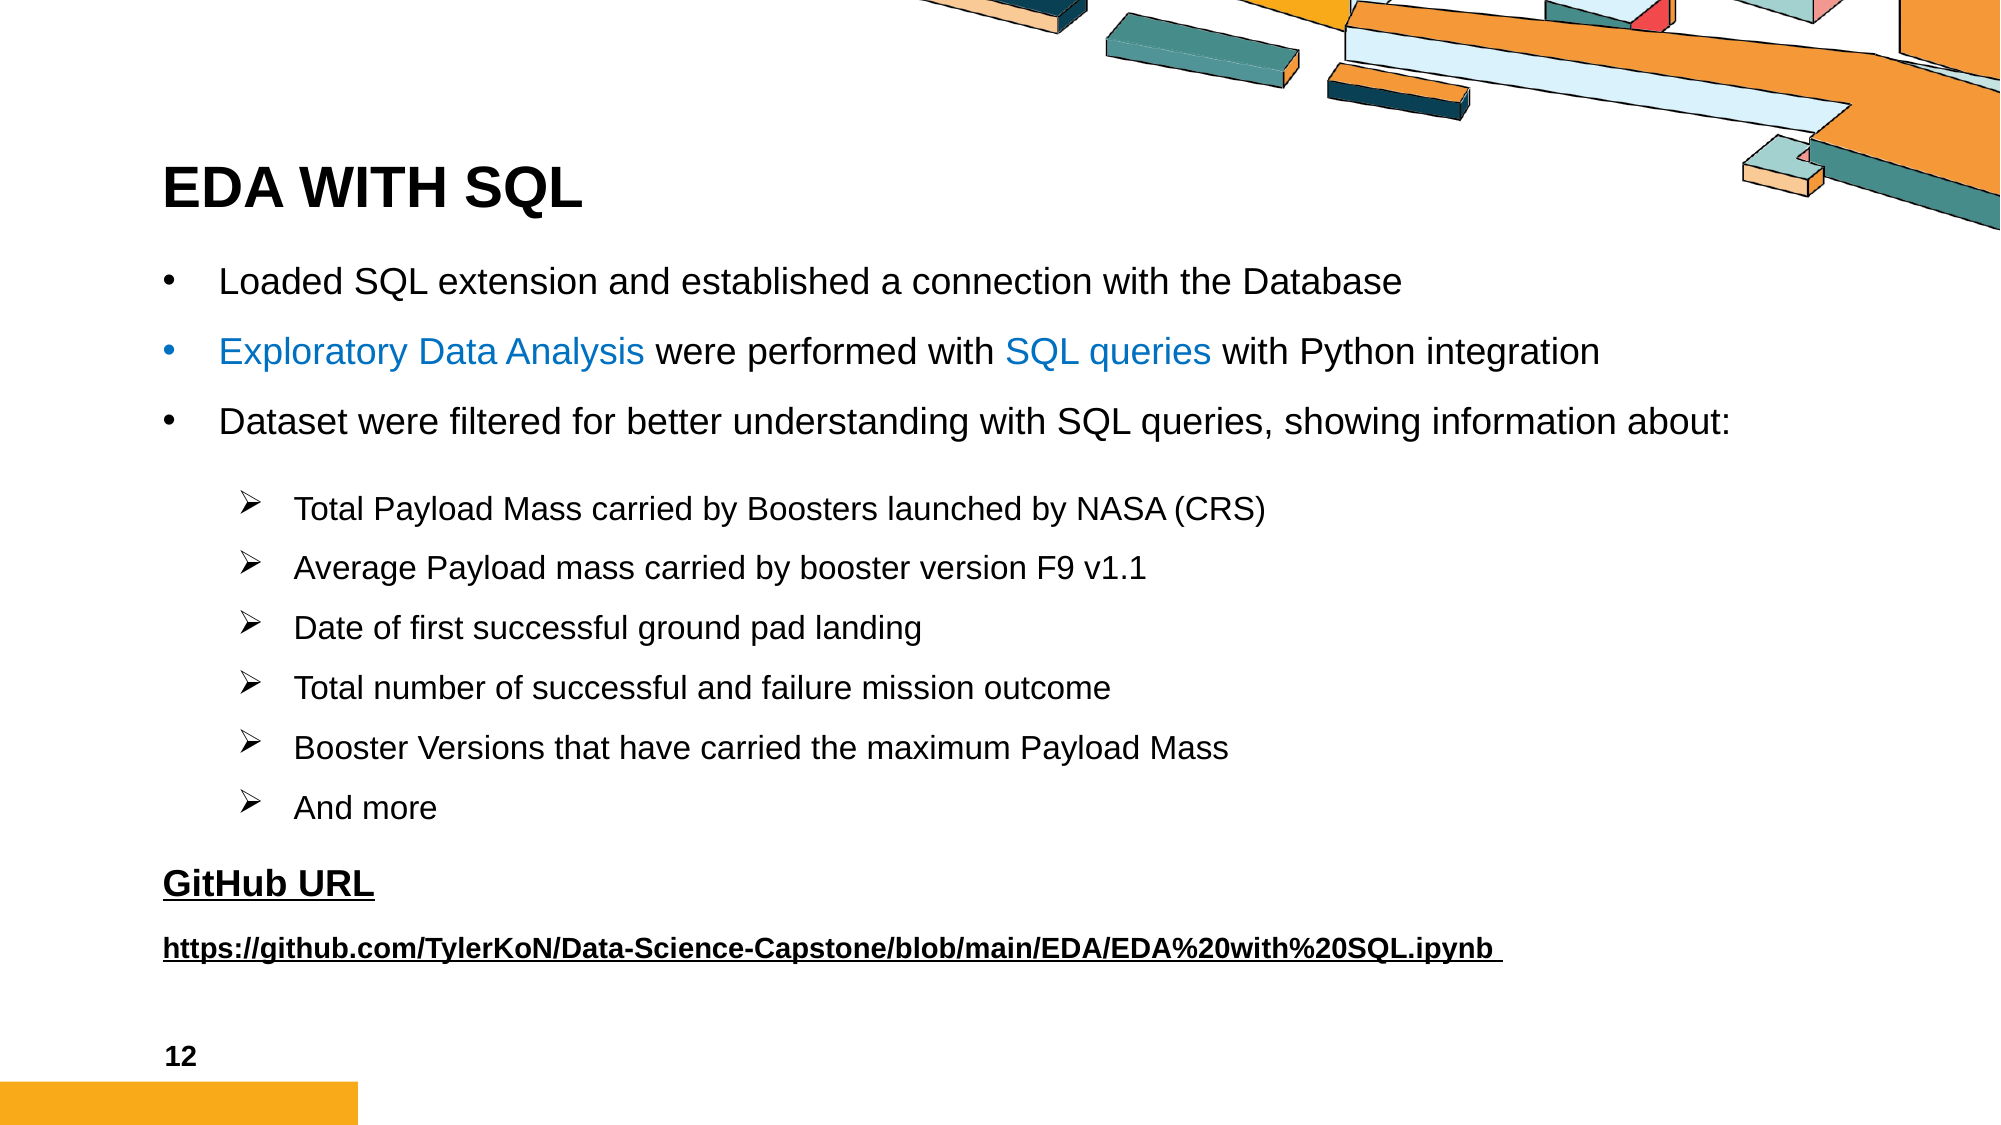

# EDA with SQL
Loaded SQL extension and established a connection with the Database
Exploratory Data Analysis were performed with SQL queries with Python integration
Dataset were filtered for better understanding with SQL queries, showing information about:
Total Payload Mass carried by Boosters launched by NASA (CRS)
Average Payload mass carried by booster version F9 v1.1
Date of first successful ground pad landing
Total number of successful and failure mission outcome
Booster Versions that have carried the maximum Payload Mass
And more

GitHub URL
https://github.com/TylerKoN/Data-Science-Capstone/blob/main/EDA/EDA%20with%20SQL.ipynb
12